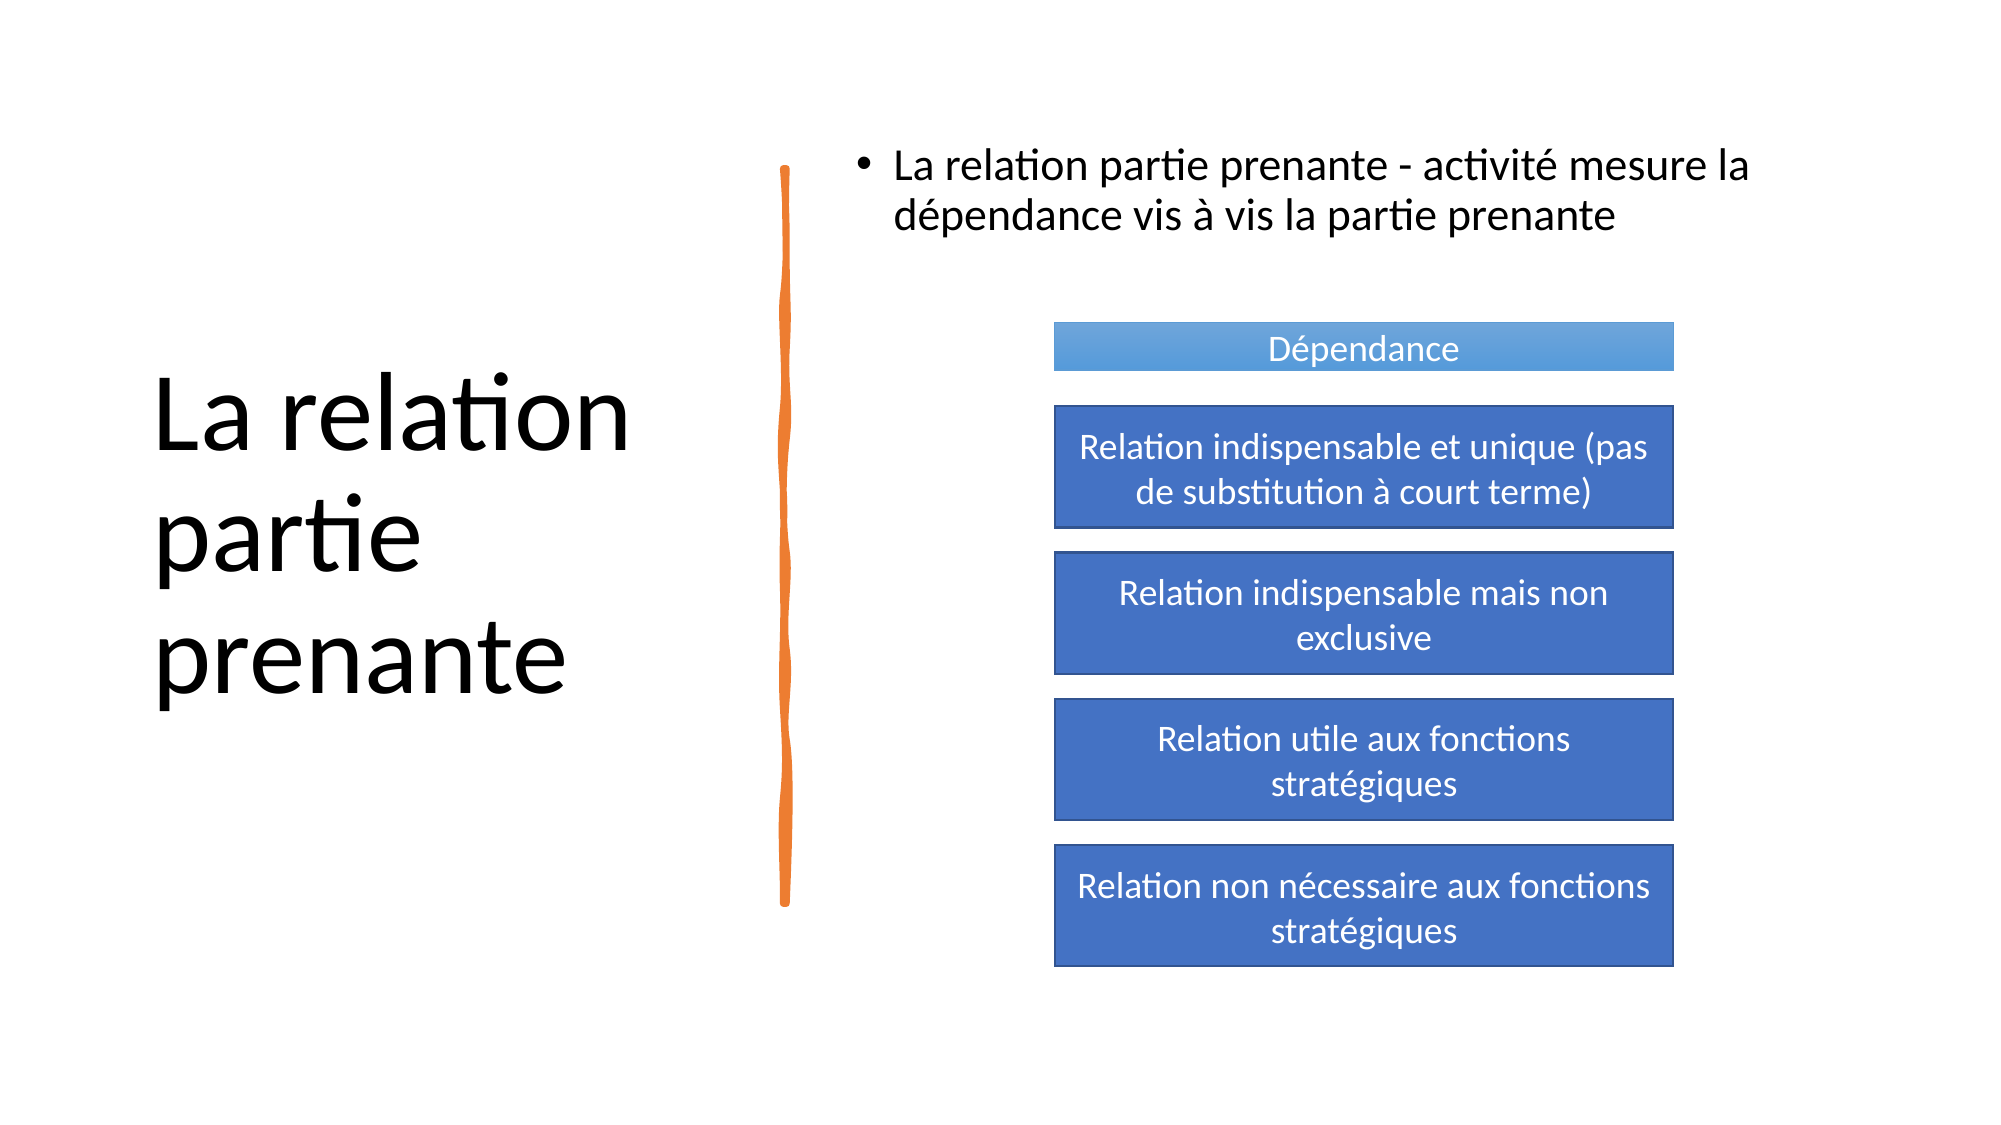

# La relation partie prenante
La relation partie prenante - activité mesure la dépendance vis à vis la partie prenante
Dépendance
Relation indispensable et unique (pas de substitution à court terme)

Relation indispensable mais non exclusive
Relation utile aux fonctions stratégiques
Relation non nécessaire aux fonctions stratégiques